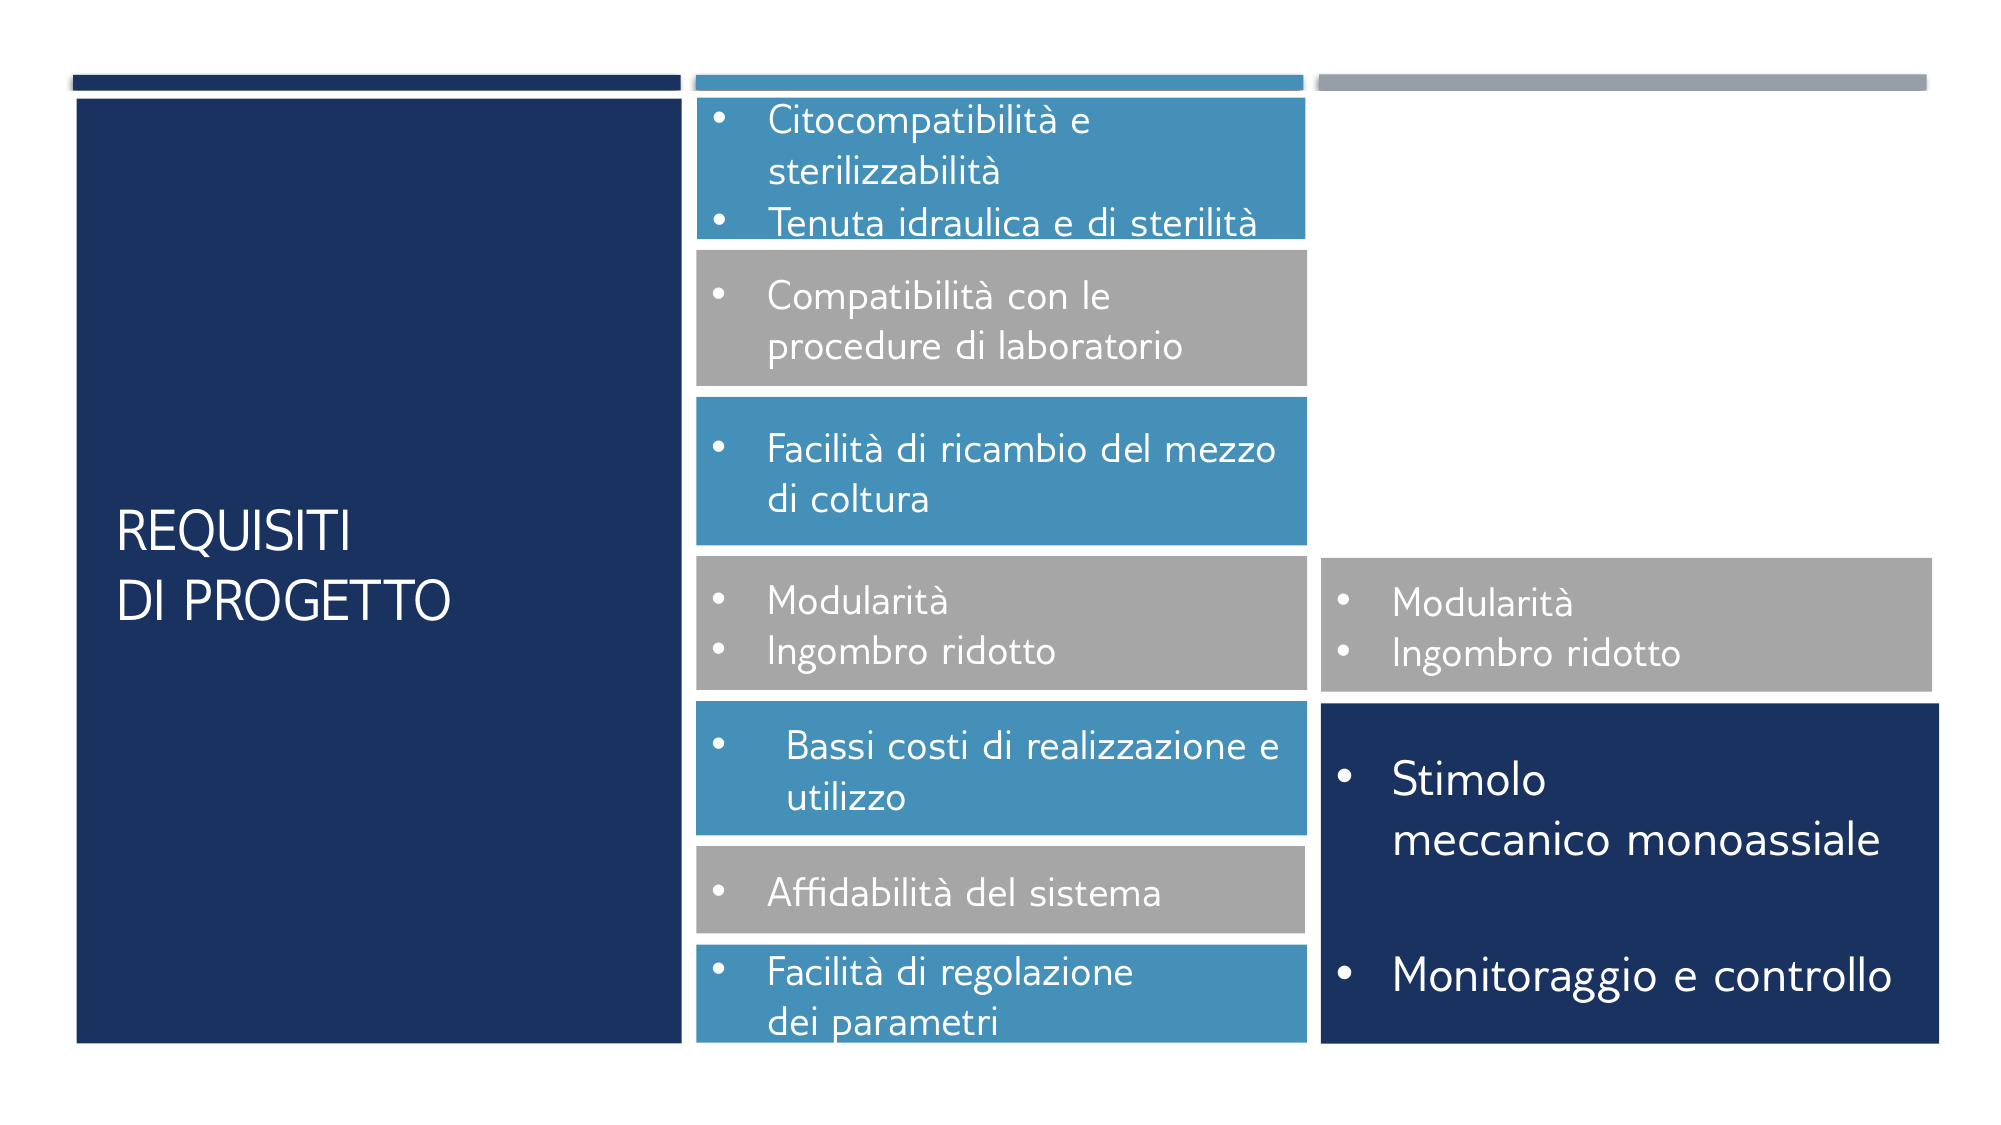

Citocompatibilità e sterilizzabilità
Tenuta idraulica e di sterilità

Compatibilità con le procedure di laboratorio
Facilità di ricambio del mezzo di coltura
REQUISITI DI PROGETTO
Modularità
Ingombro ridotto
Modularità
Ingombro ridotto
Bassi costi di realizzazione e utilizzo
Stimolo meccanico monoassiale

Monitoraggio e controllo
Affidabilità del sistema
Facilità di regolazione dei parametri